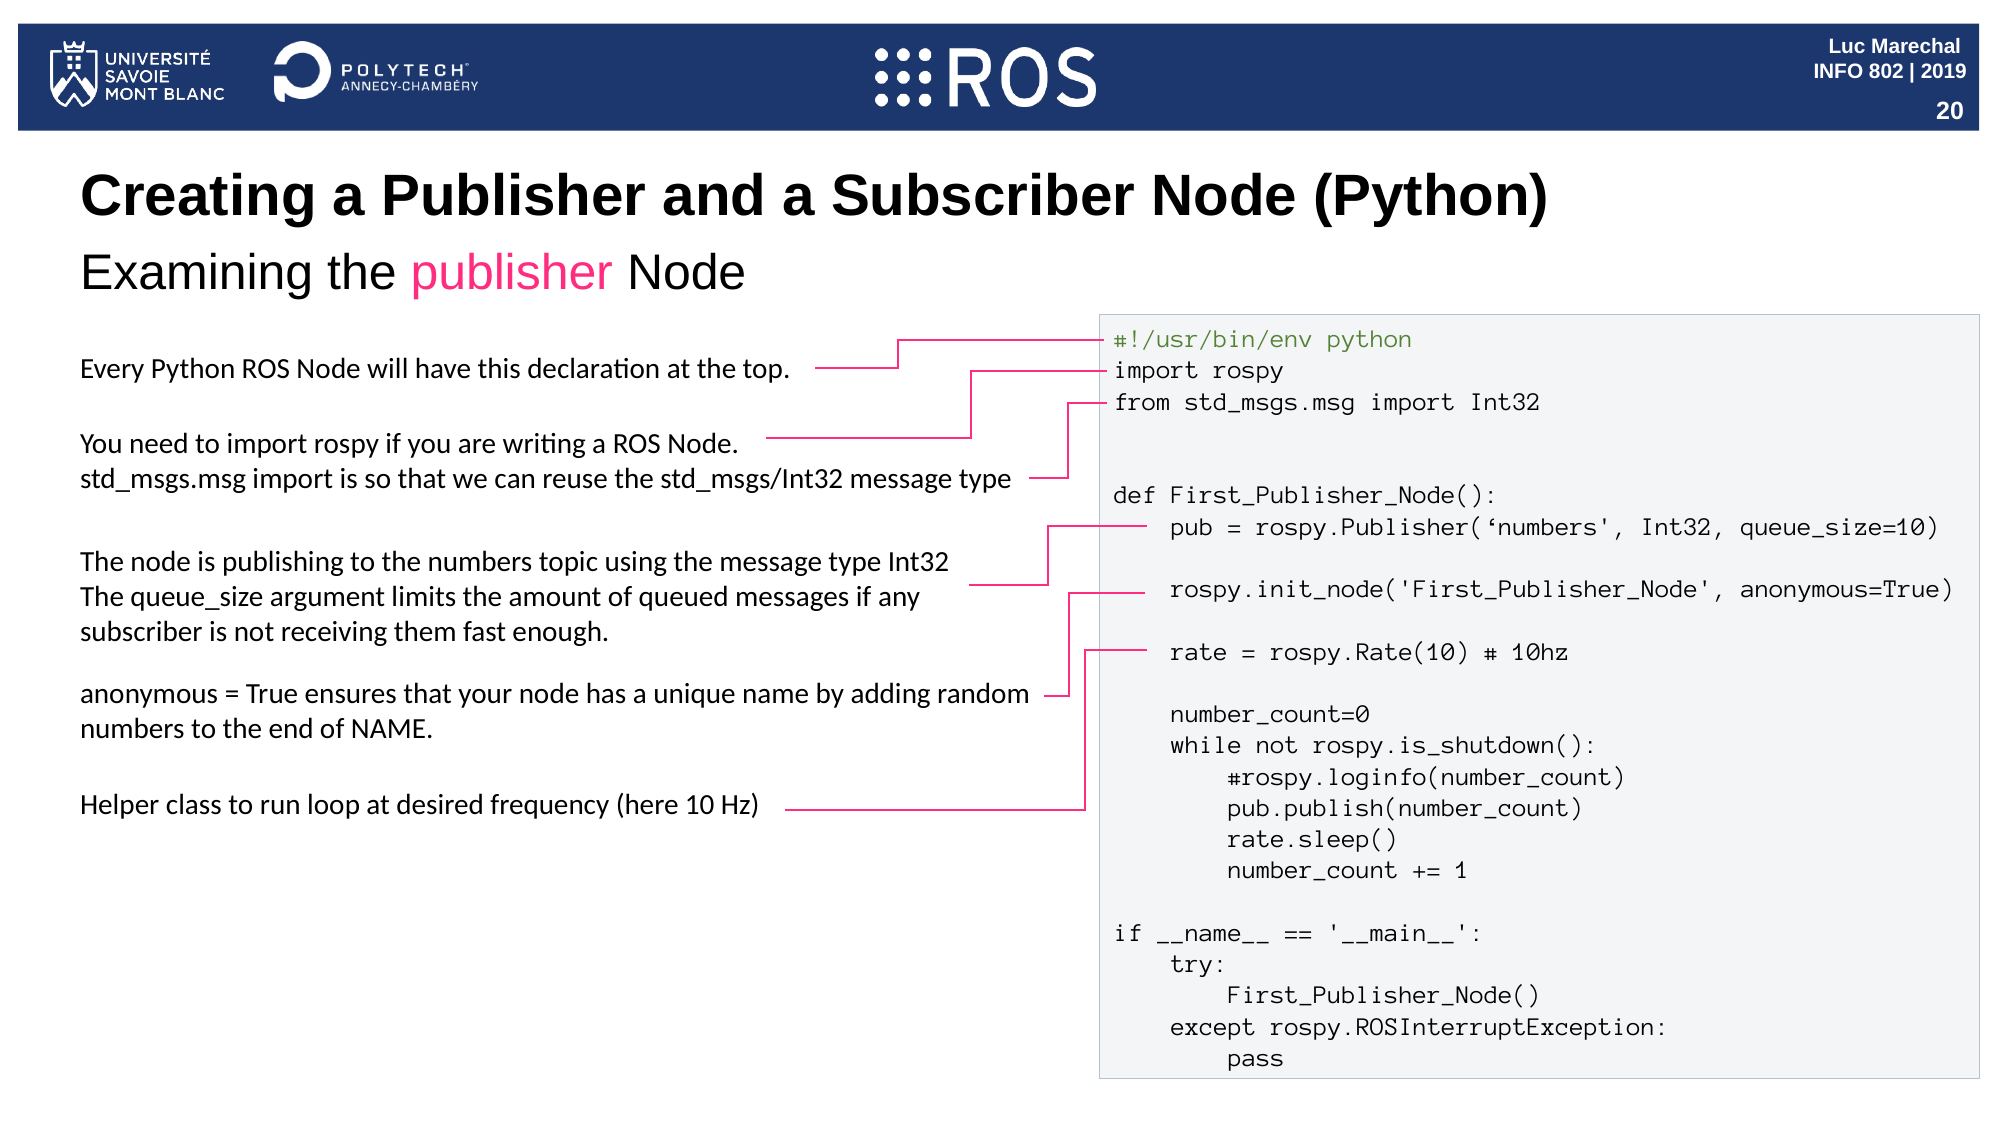

20
# Creating a Publisher and a Subscriber Node (Python)
Examining the publisher Node
#!/usr/bin/env python
import rospy
from std_msgs.msg import Int32

def First_Publisher_Node():
    pub = rospy.Publisher(‘numbers', Int32, queue_size=10)

    rospy.init_node('First_Publisher_Node', anonymous=True)

    rate = rospy.Rate(10) # 10hz

    number_count=0
    while not rospy.is_shutdown():
        #rospy.loginfo(number_count)
        pub.publish(number_count)
        rate.sleep()
        number_count += 1

if __name__ == '__main__':
    try:
        First_Publisher_Node()
    except rospy.ROSInterruptException:
        pass

Every Python ROS Node will have this declaration at the top.

You need to import rospy if you are writing a ROS Node.
std_msgs.msg import is so that we can reuse the std_msgs/Int32 message type

The node is publishing to the numbers topic using the message type Int32
The queue_size argument limits the amount of queued messages if any subscriber is not receiving them fast enough.

anonymous = True ensures that your node has a unique name by adding random numbers to the end of NAME.
Helper class to run loop at desired frequency (here 10 Hz)